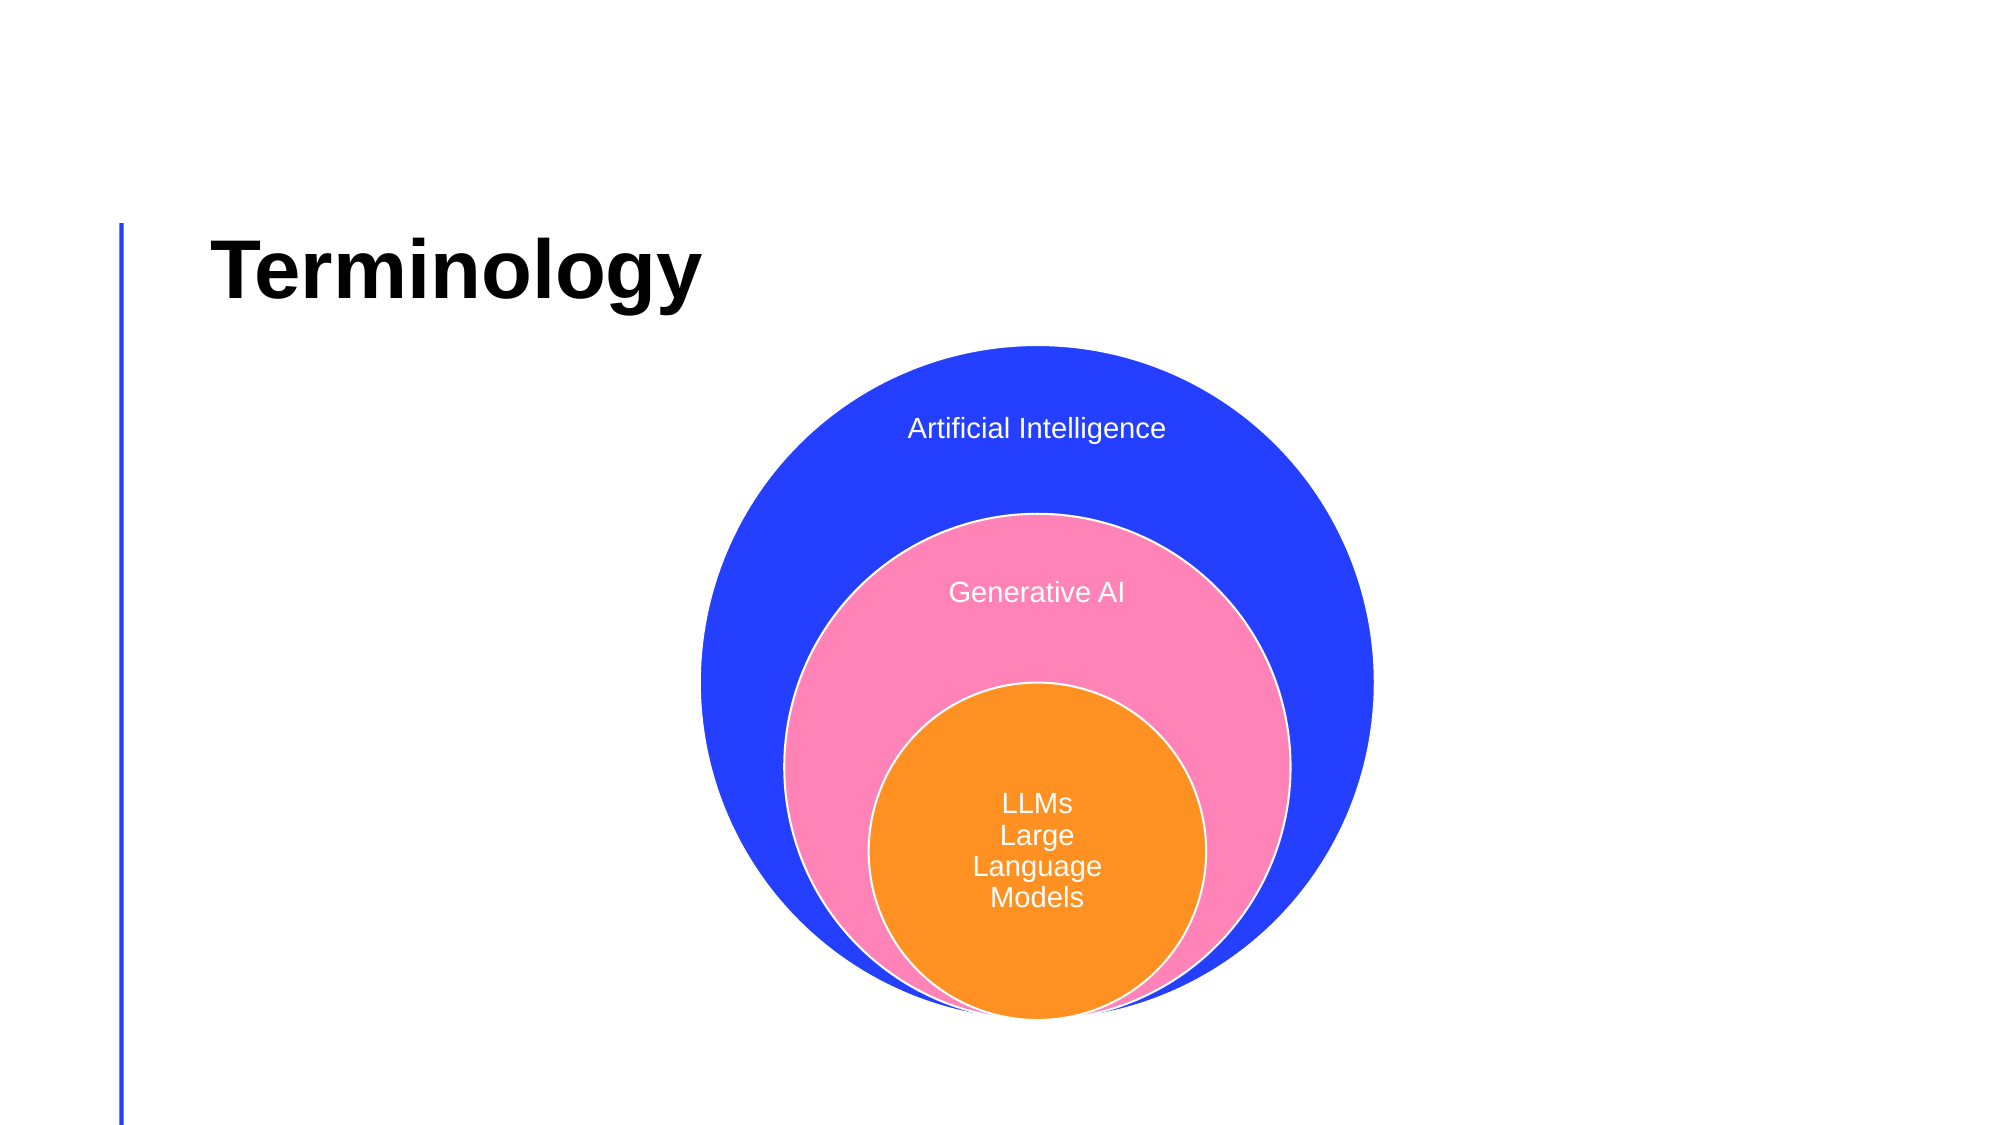

# Terminology
Artificial Intelligence
Generative AI
LLMs
Large Language Models